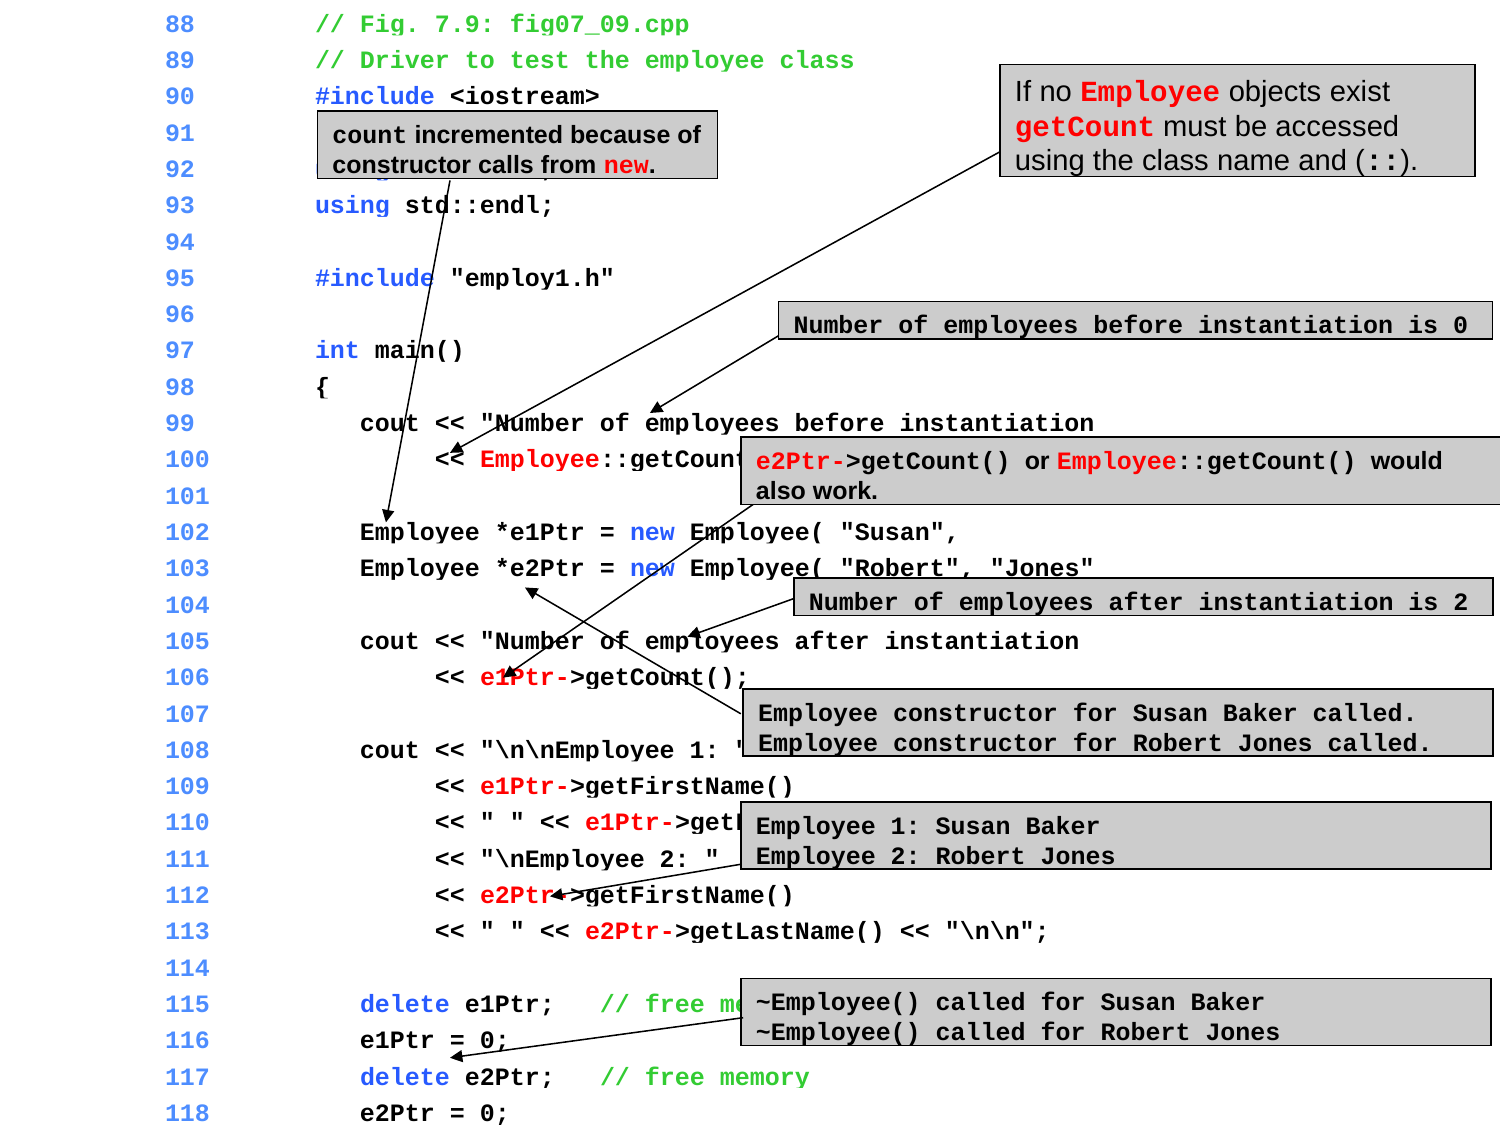

88	// Fig. 7.9: fig07_09.cpp

	89	// Driver to test the employee class

If no Employee objects exist getCount must be accessed using the class name and (::).

	90	#include <iostream>

	91

count incremented because of constructor calls from new.

	92	using std::cout;

	93	using std::endl;

	94

	95	#include "employ1.h"

	96

Number of employees before instantiation is 0

	97	int main()

	98	{

	99	   cout << "Number of employees before instantiation is "

	100	        << Employee::getCount() << endl;   // use class name

e2Ptr->getCount()  or Employee::getCount()  would also work.

	101

	102	   Employee *e1Ptr = new Employee( "Susan", "Baker" );

	103	   Employee *e2Ptr = new Employee( "Robert", "Jones" );

Number of employees after instantiation is 2

	104

Employee constructor for Susan Baker called.
Employee constructor for Robert Jones called.

	105	   cout << "Number of employees after instantiation is "

	106	        << e1Ptr->getCount();

	107

	108	   cout << "\n\nEmployee 1: "

	109	        << e1Ptr->getFirstName()

	110	        << " " << e1Ptr->getLastName()

Employee 1: Susan Baker
Employee 2: Robert Jones

	111	        << "\nEmployee 2: "

	112	        << e2Ptr->getFirstName()

	113	        << " " << e2Ptr->getLastName() << "\n\n";

	114

~Employee() called for Susan Baker
~Employee() called for Robert Jones

	115	   delete e1Ptr;   // free memory

	116	   e1Ptr = 0;

	117	   delete e2Ptr;   // free memory

	118	   e2Ptr = 0;